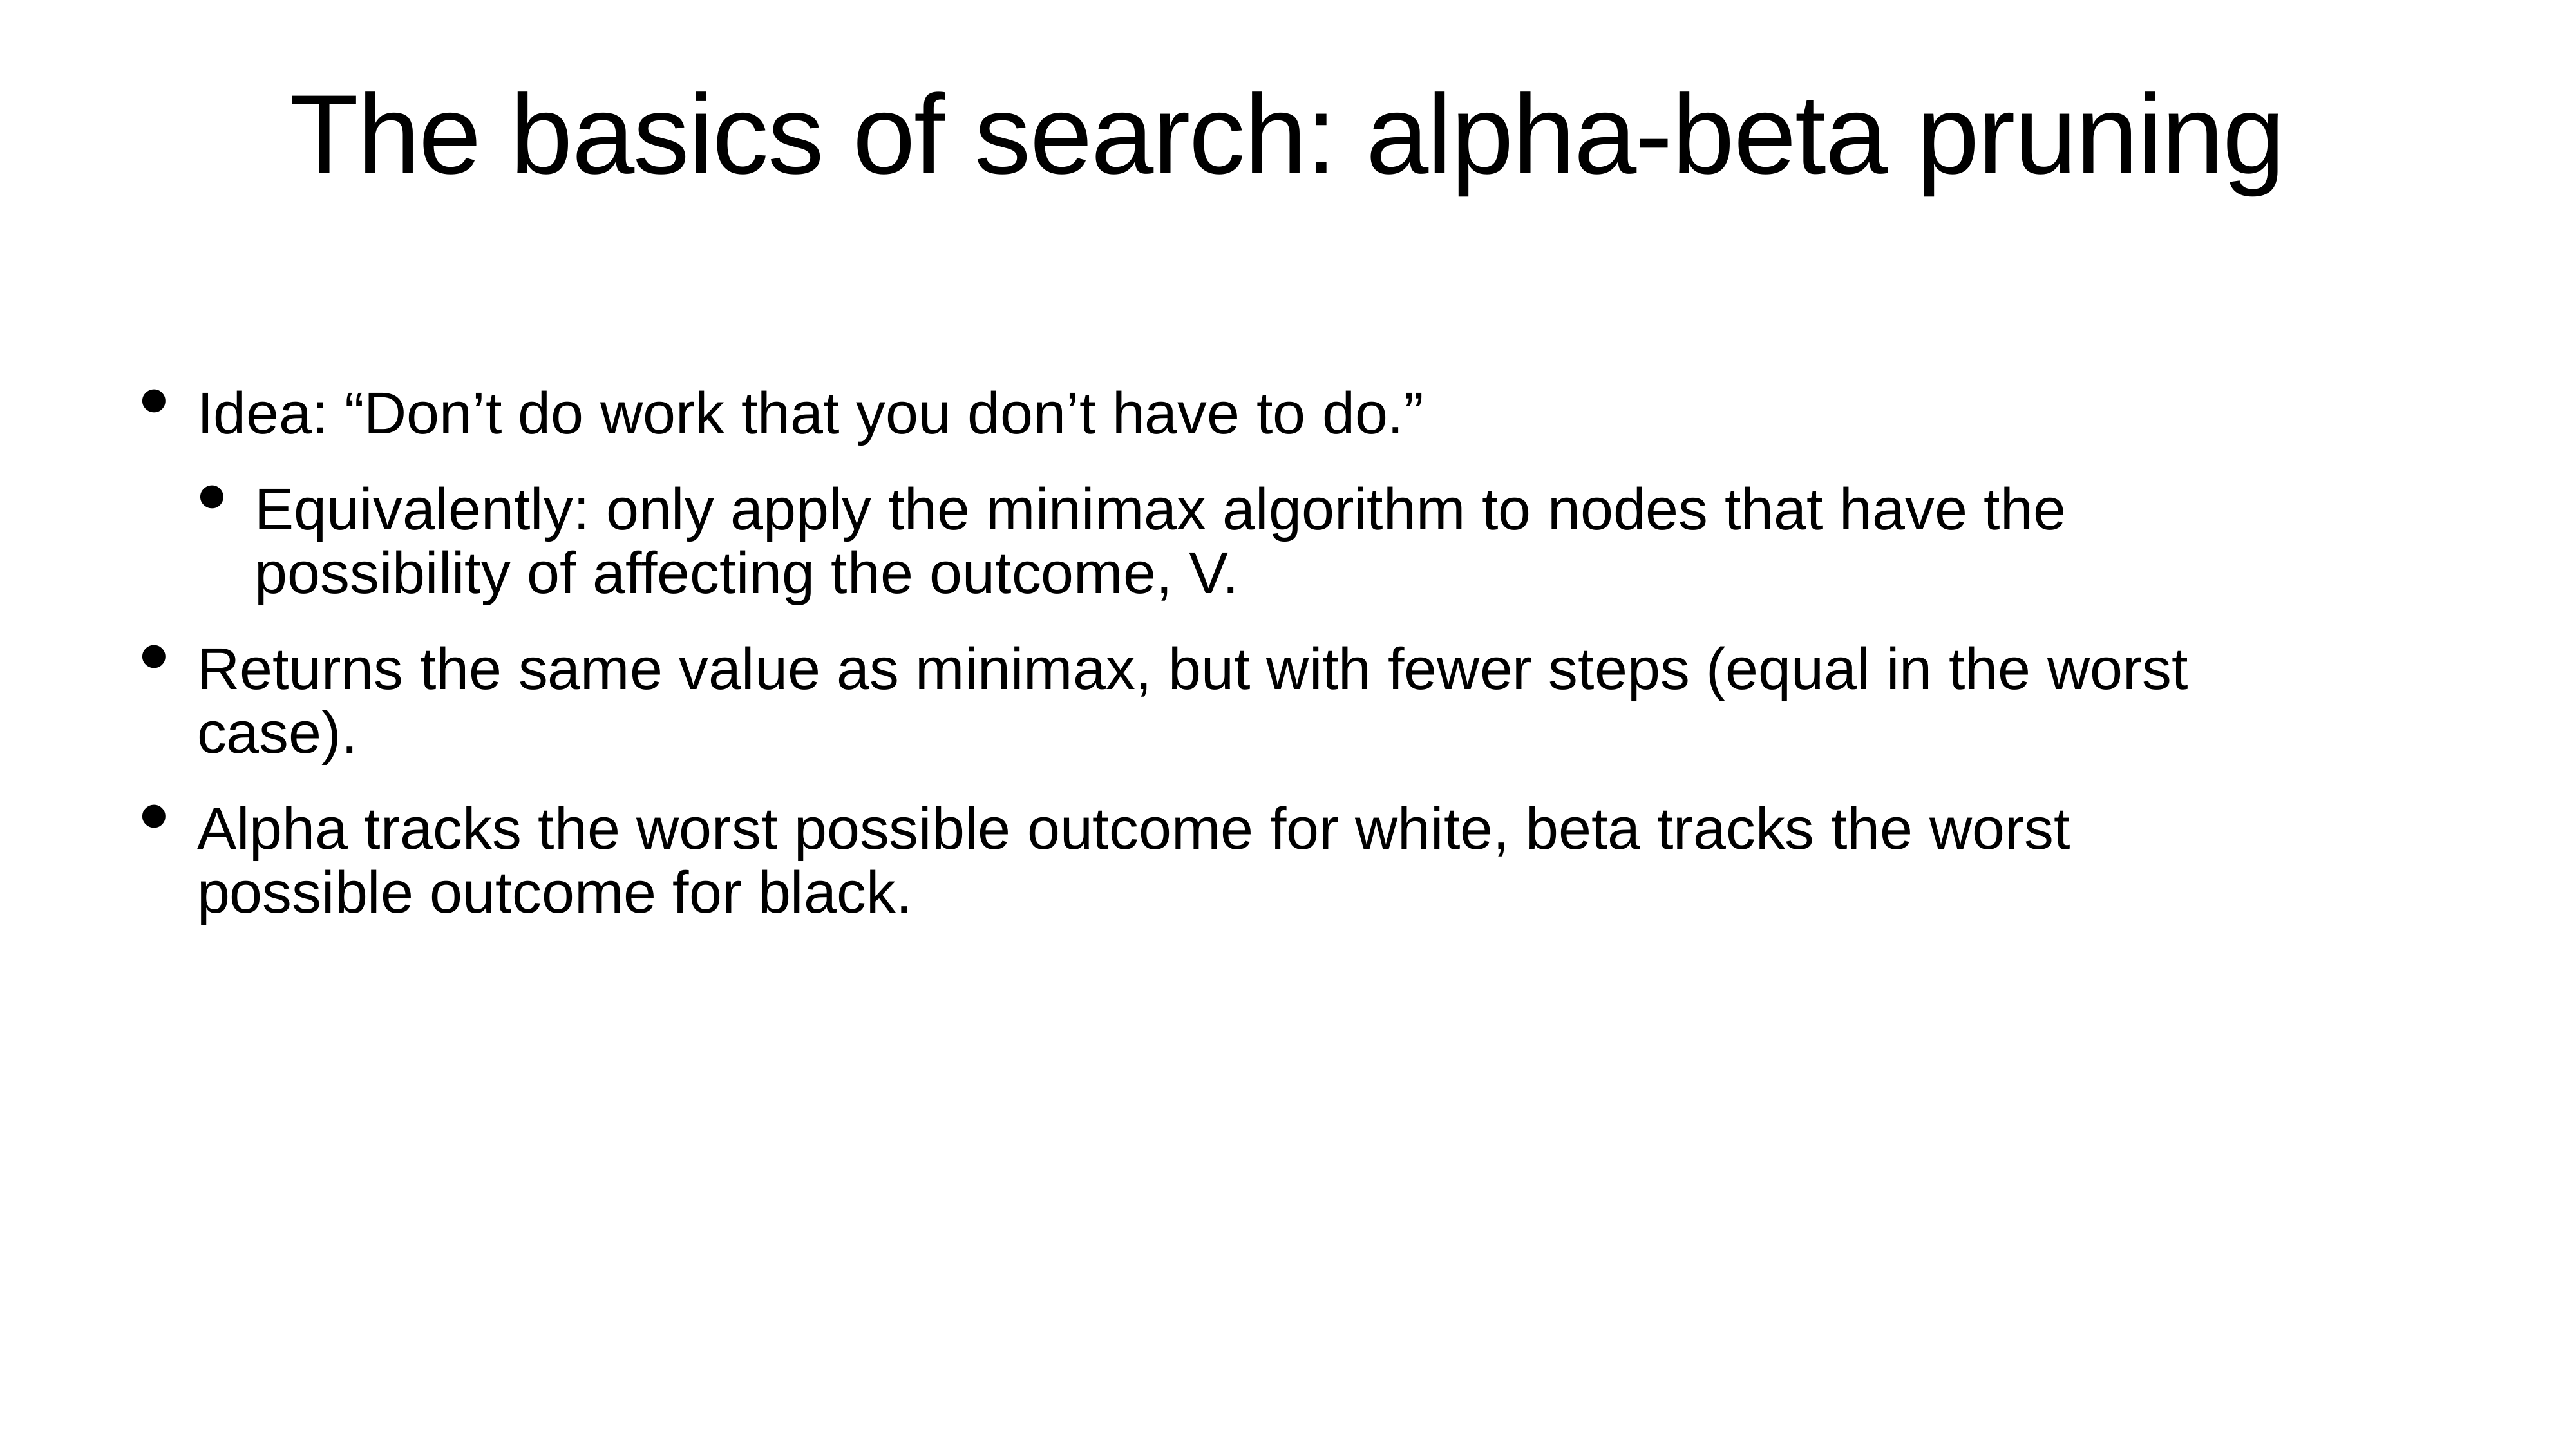

# The basics of search: alpha-beta pruning
Idea: “Don’t do work that you don’t have to do.”
Equivalently: only apply the minimax algorithm to nodes that have the possibility of affecting the outcome, V.
Returns the same value as minimax, but with fewer steps (equal in the worst case).
Alpha tracks the worst possible outcome for white, beta tracks the worst possible outcome for black.